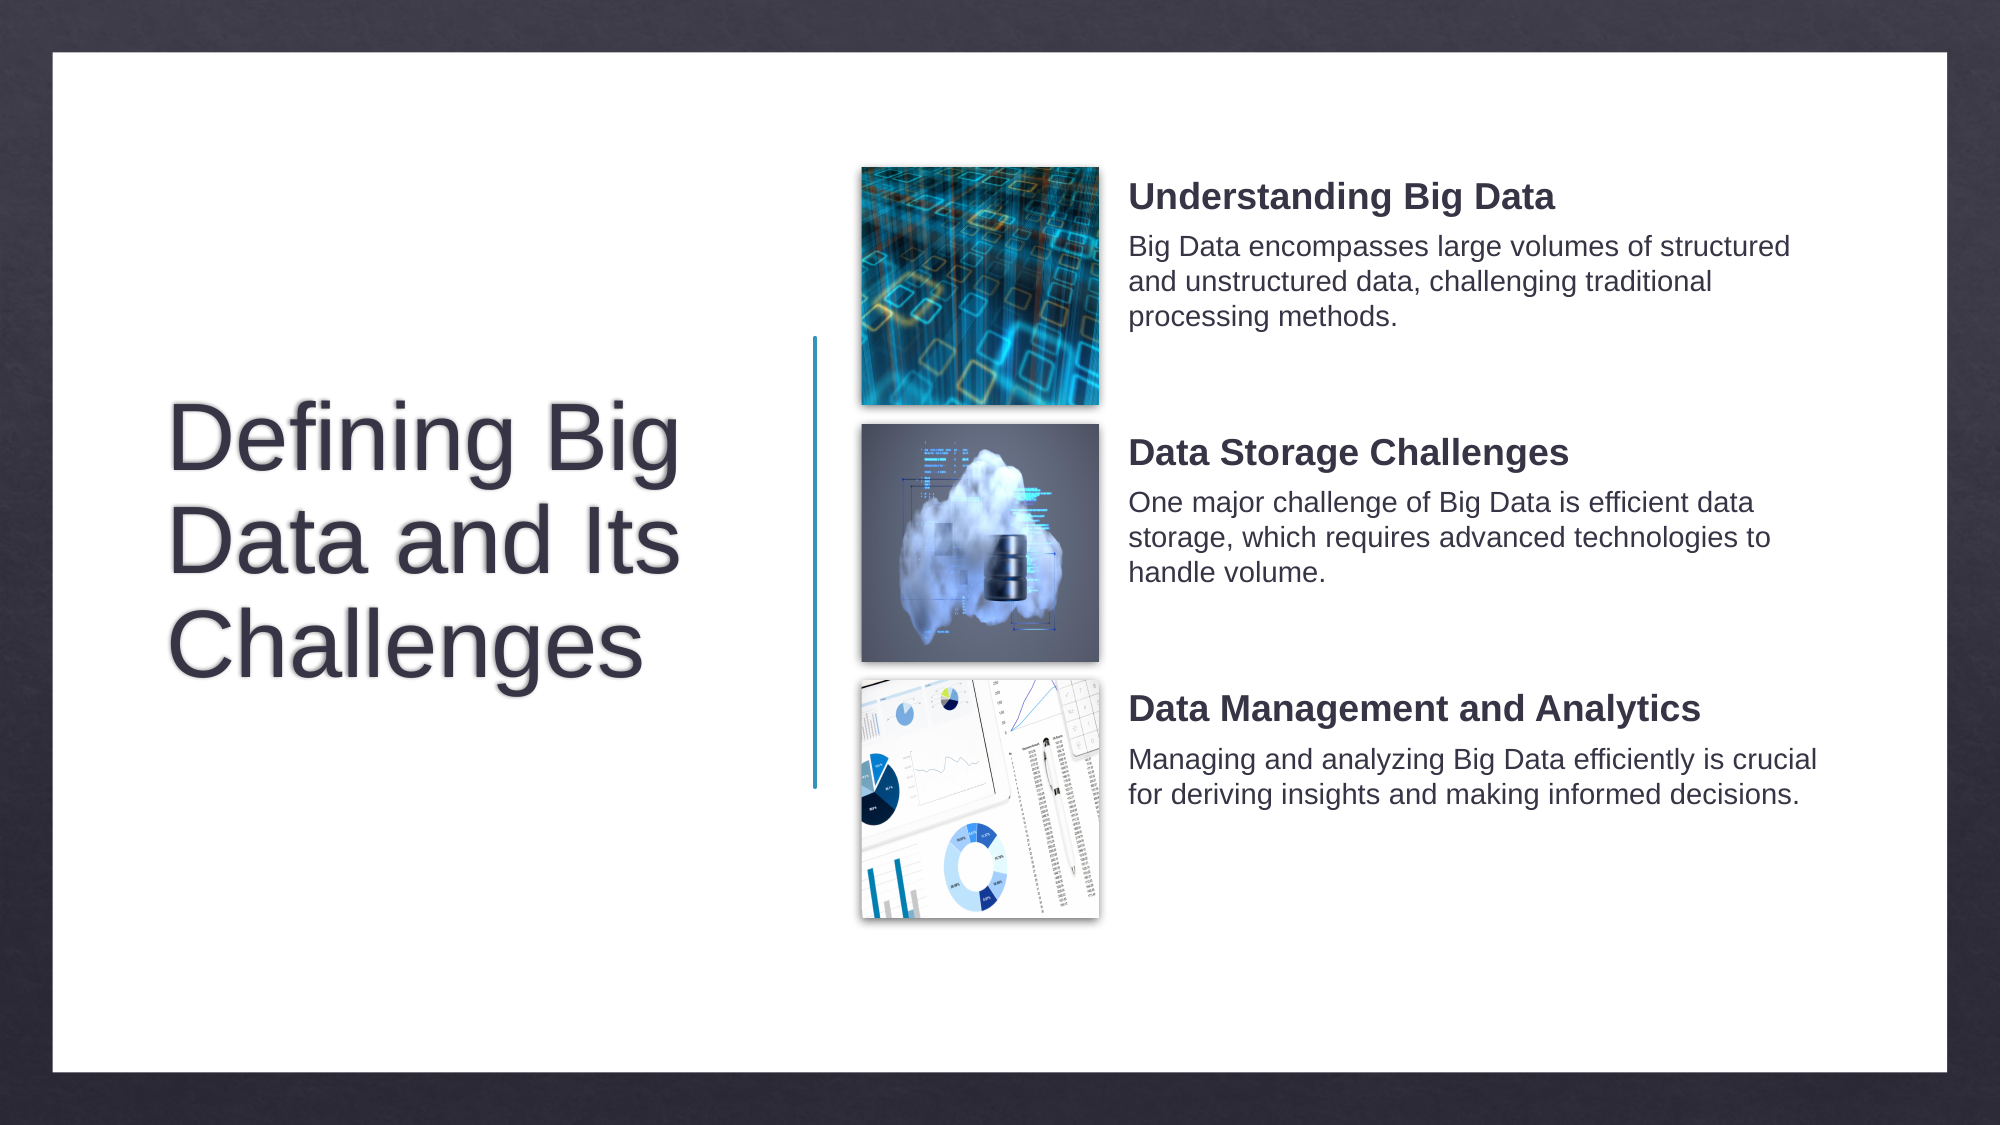

# Defining Big Data and Its Challenges
Understanding Big Data
Big Data encompasses large volumes of structured and unstructured data, challenging traditional processing methods.
Data Storage Challenges
One major challenge of Big Data is efficient data storage, which requires advanced technologies to handle volume.
Data Management and Analytics
Managing and analyzing Big Data efficiently is crucial for deriving insights and making informed decisions.